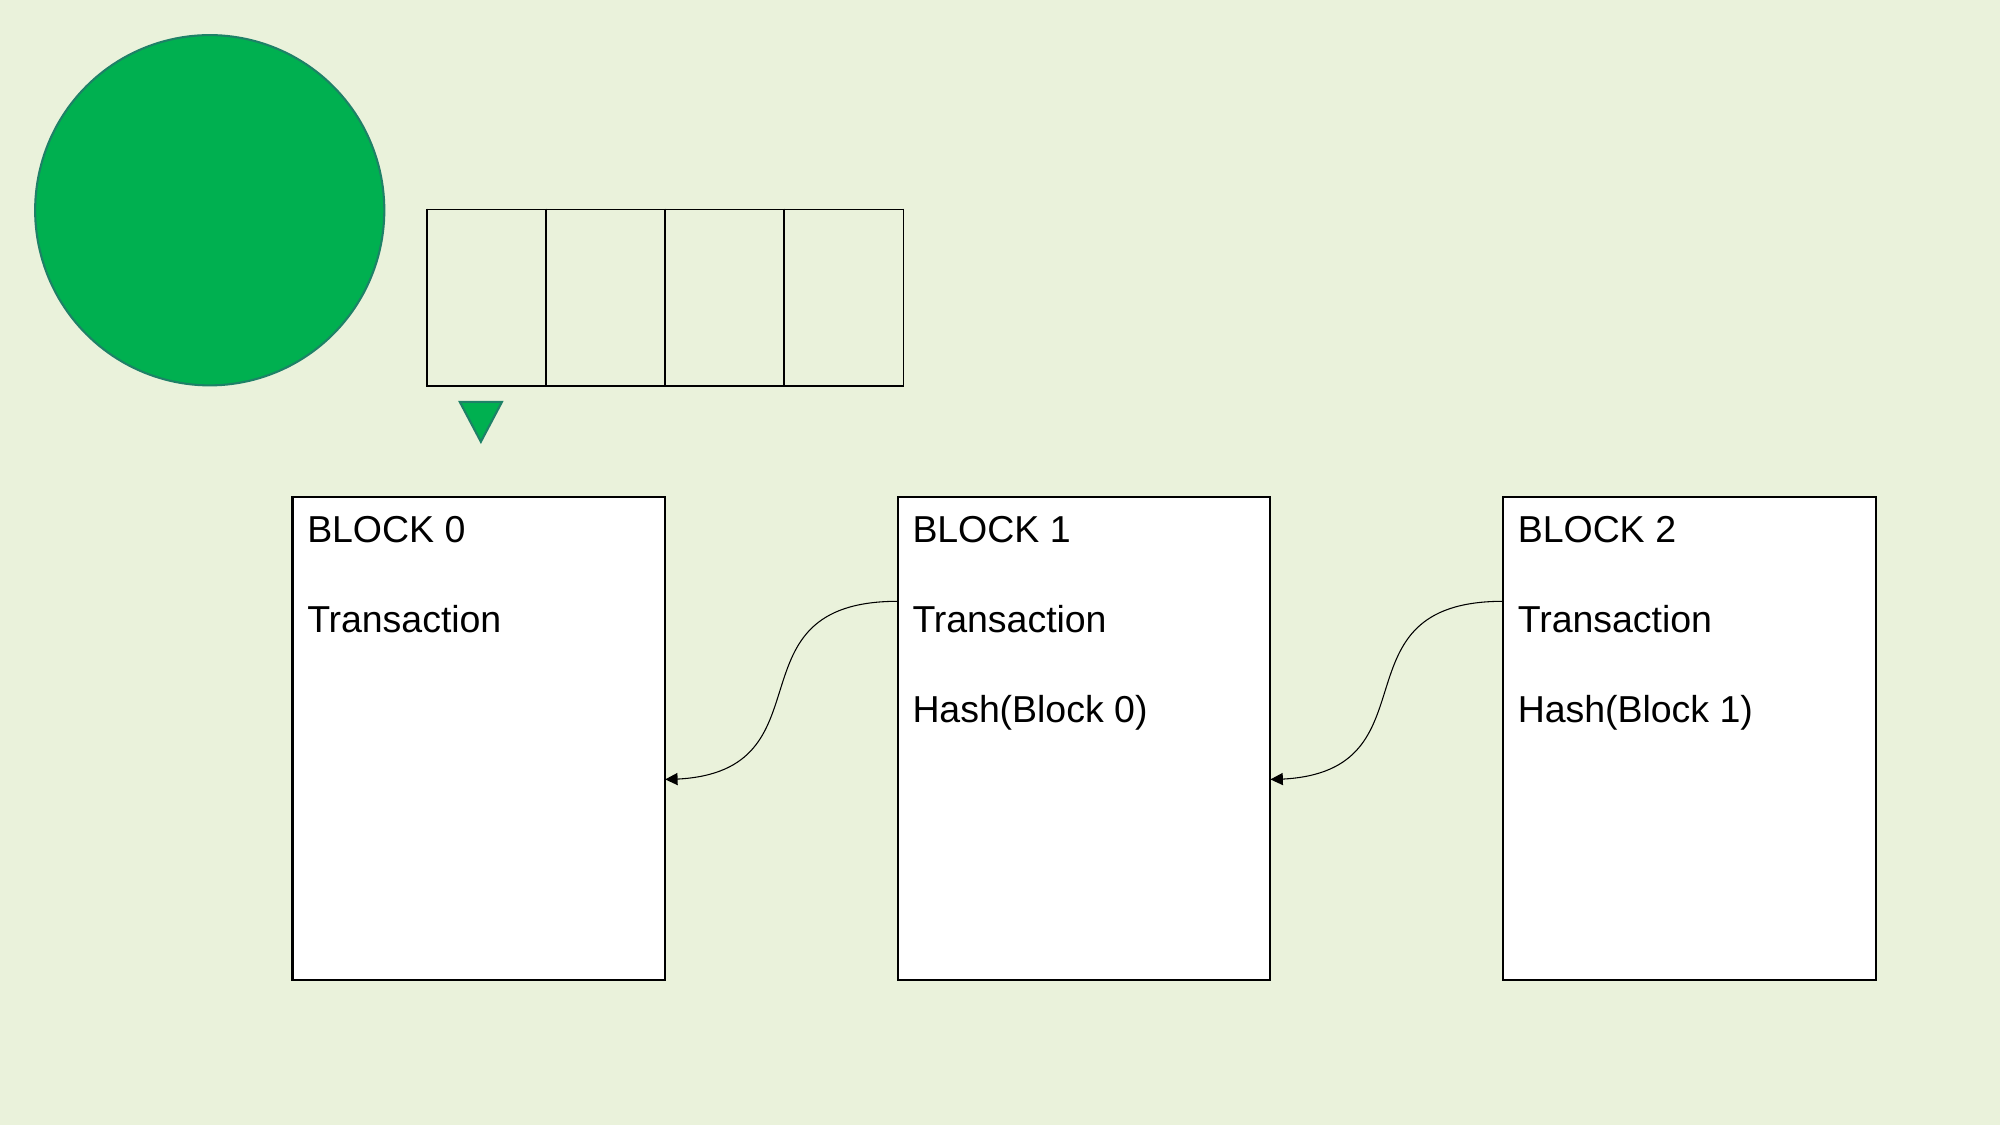

|  |  |  |  |
| --- | --- | --- | --- |

BLOCK 0

Transaction
BLOCK 1

Transaction

Hash(Block 0)
BLOCK 1

Transaction
BLOCK 2

Transaction

Hash(Block 1)